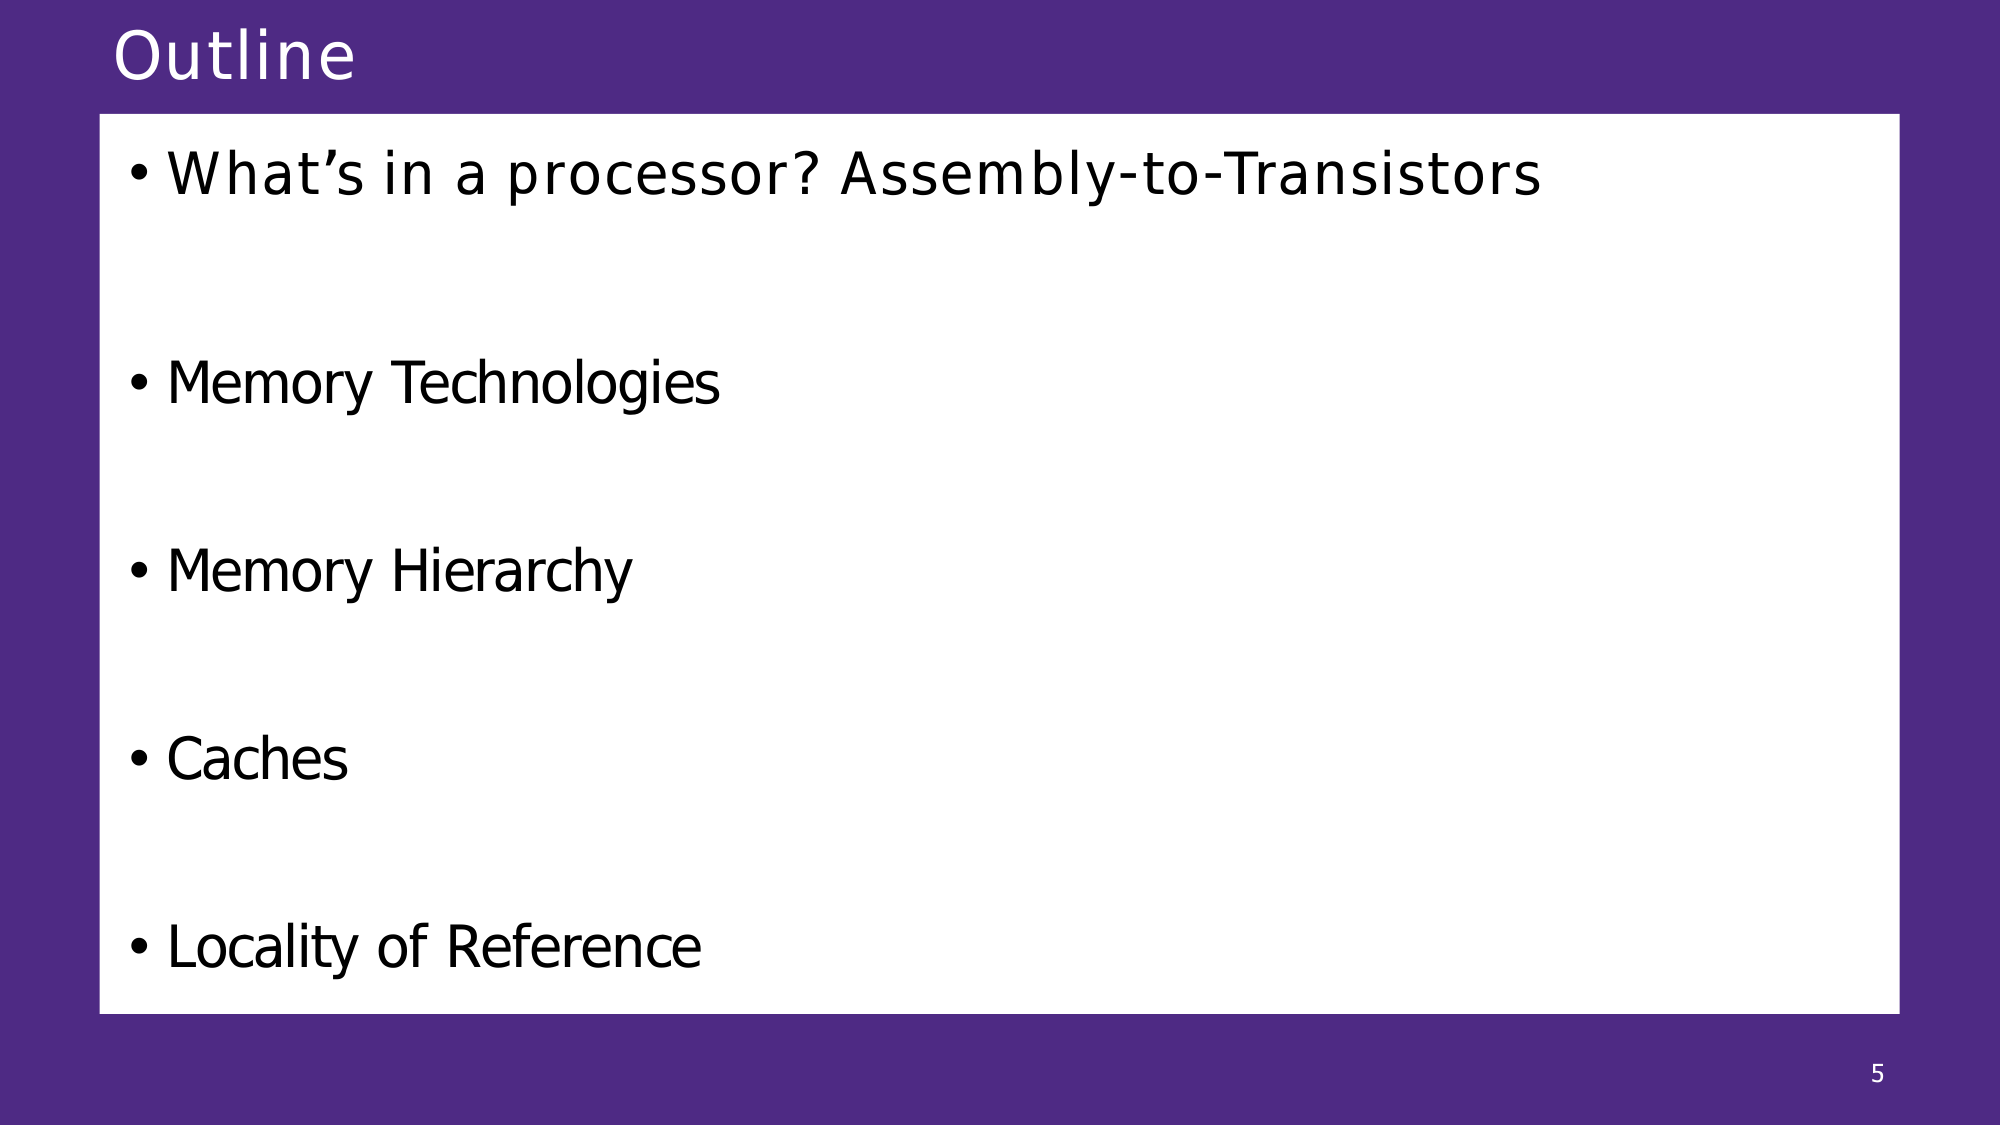

# Outline
What’s in a processor? Assembly-to-Transistors

Memory Technologies

Memory Hierarchy

Caches

Locality of Reference
5